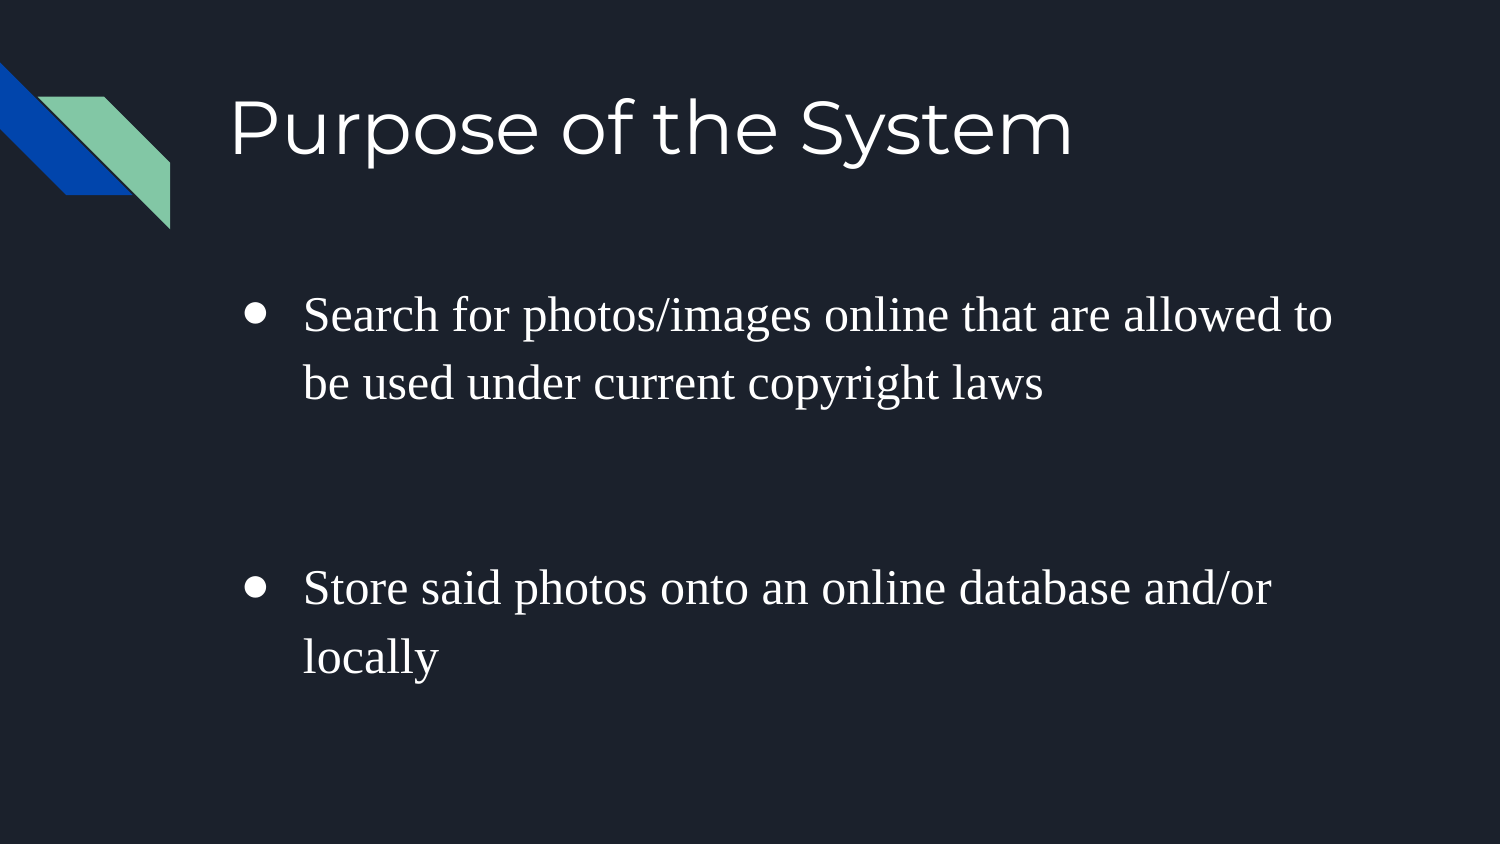

# Purpose of the System
Search for photos/images online that are allowed to be used under current copyright laws

Store said photos onto an online database and/or locally